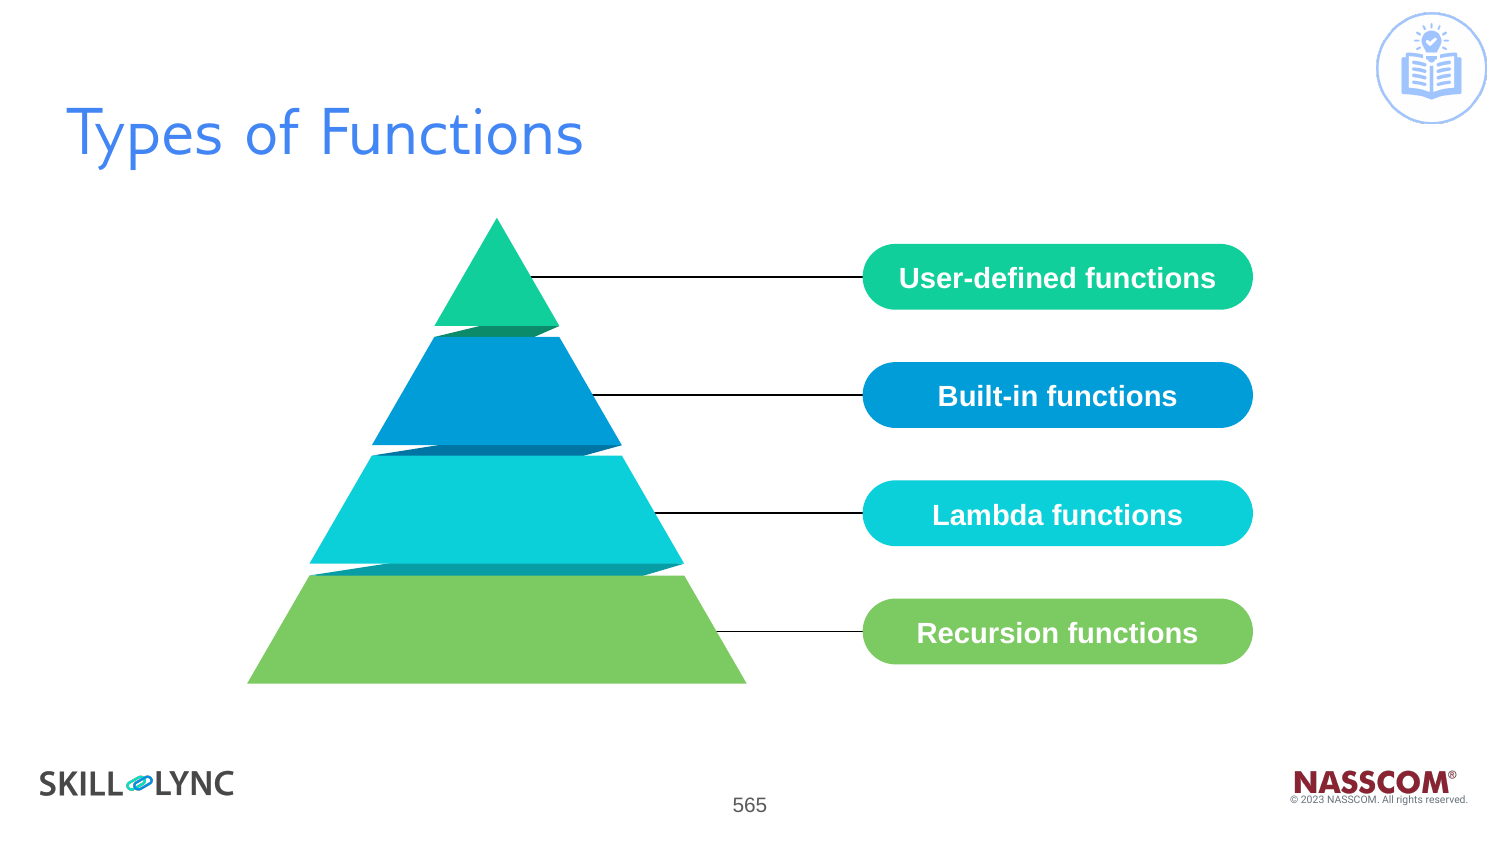

# Types of Functions

User-defined functions
Built-in functions
Lambda functions
Recursion functions
565